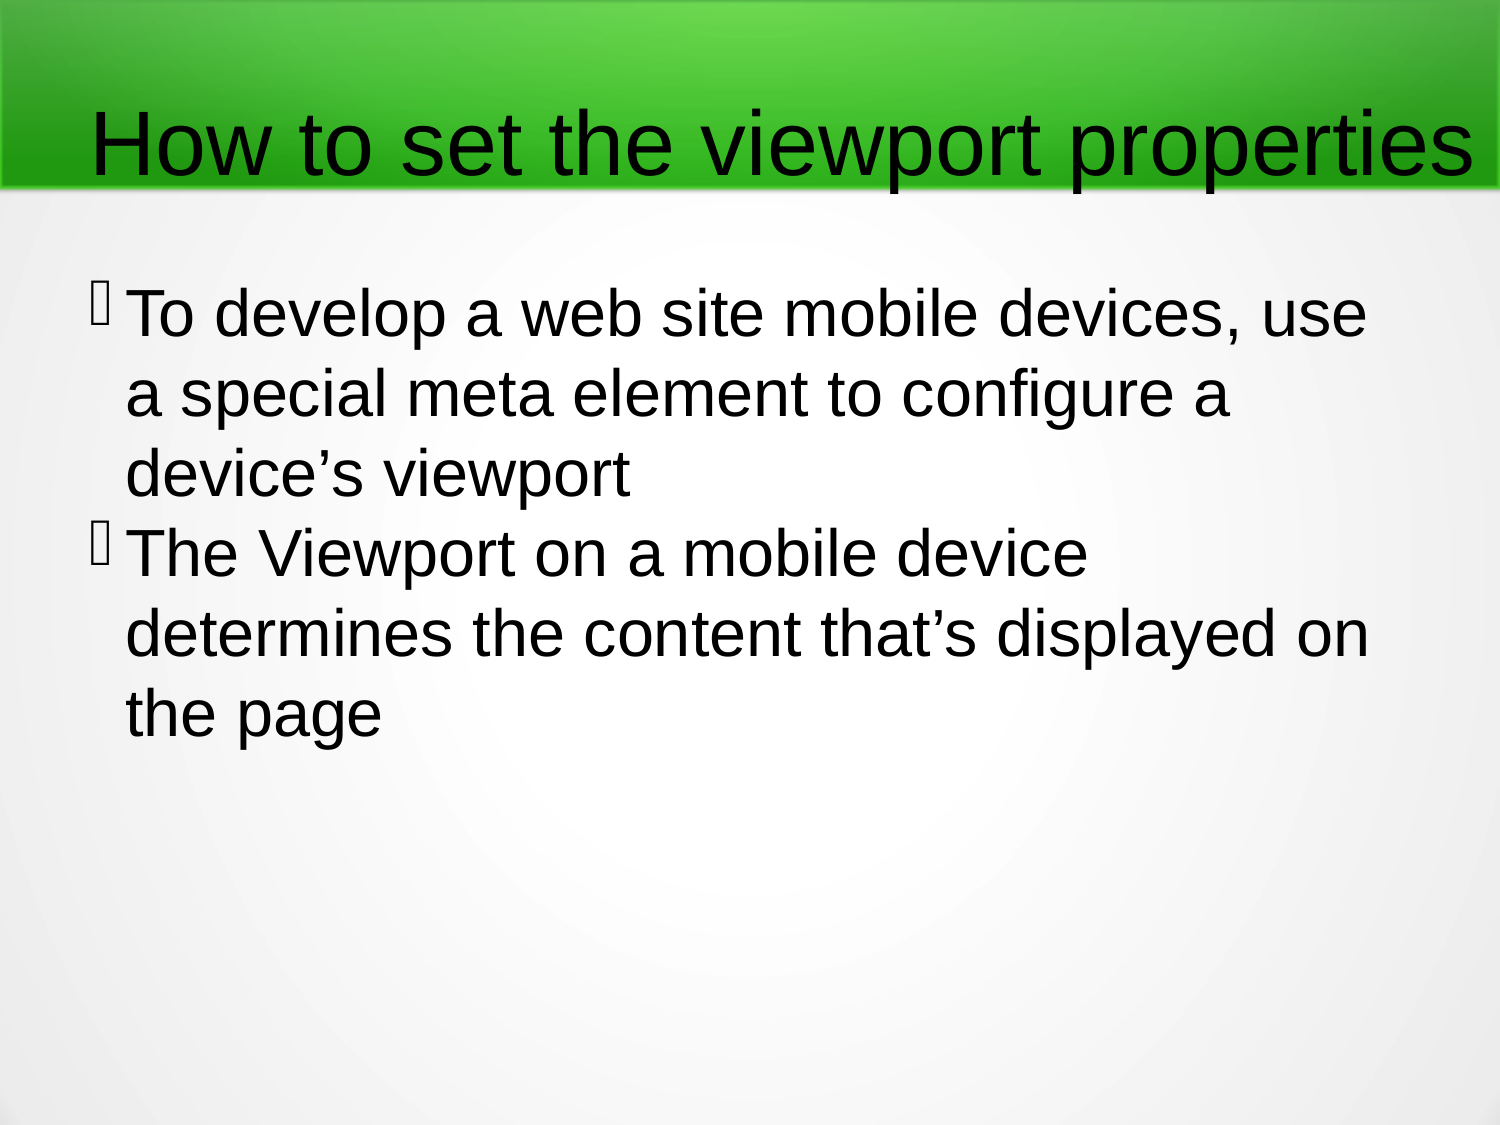

How to set the viewport properties
To develop a web site mobile devices, use a special meta element to configure a device’s viewport
The Viewport on a mobile device determines the content that’s displayed on the page